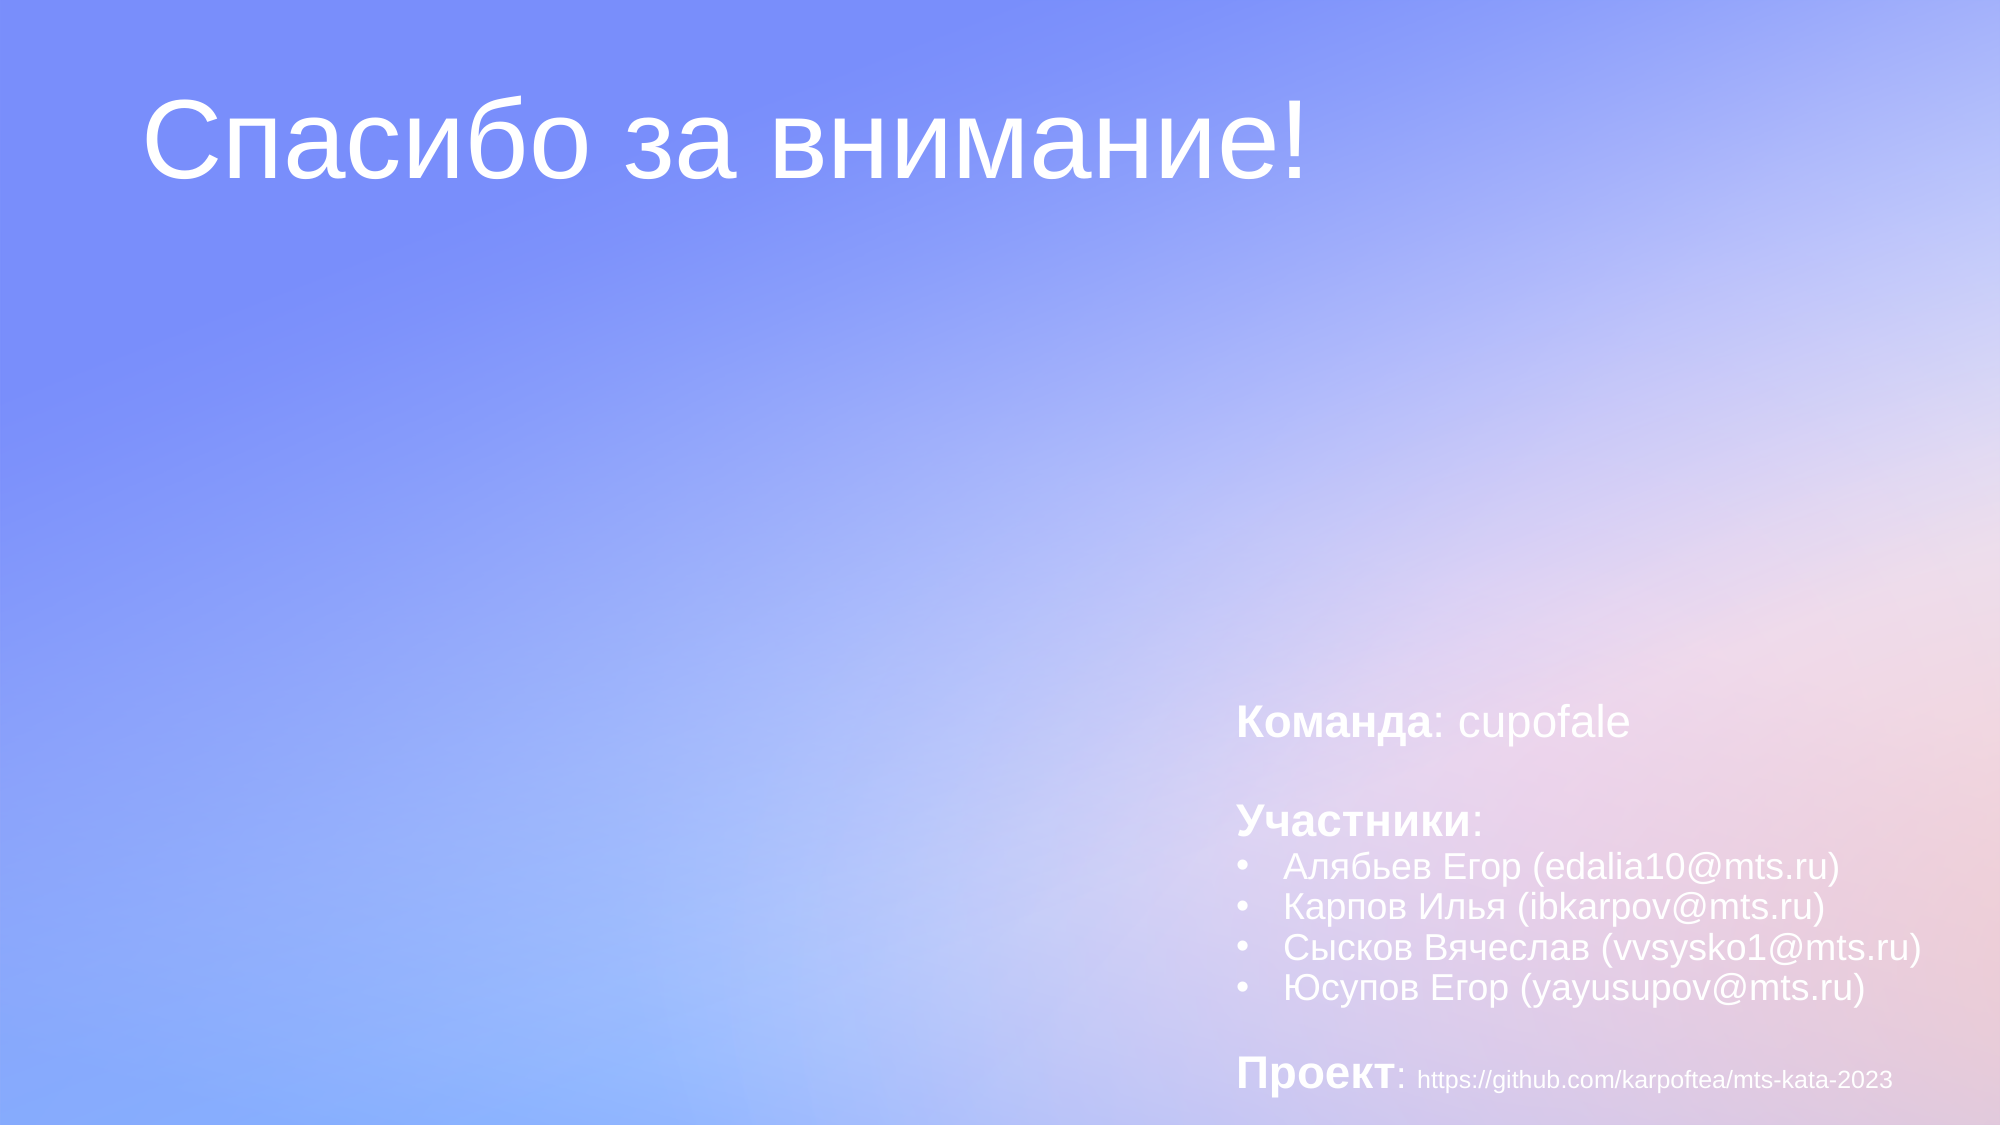

# Спасибо за внимание!
Команда: cupofale

Участники:
Алябьев Егор (edalia10@mts.ru)
Карпов Илья (ibkarpov@mts.ru)
Сысков Вячеслав (vvsysko1@mts.ru)
Юсупов Егор (yayusupov@mts.ru)

Проект: https://github.com/karpoftea/mts-kata-2023